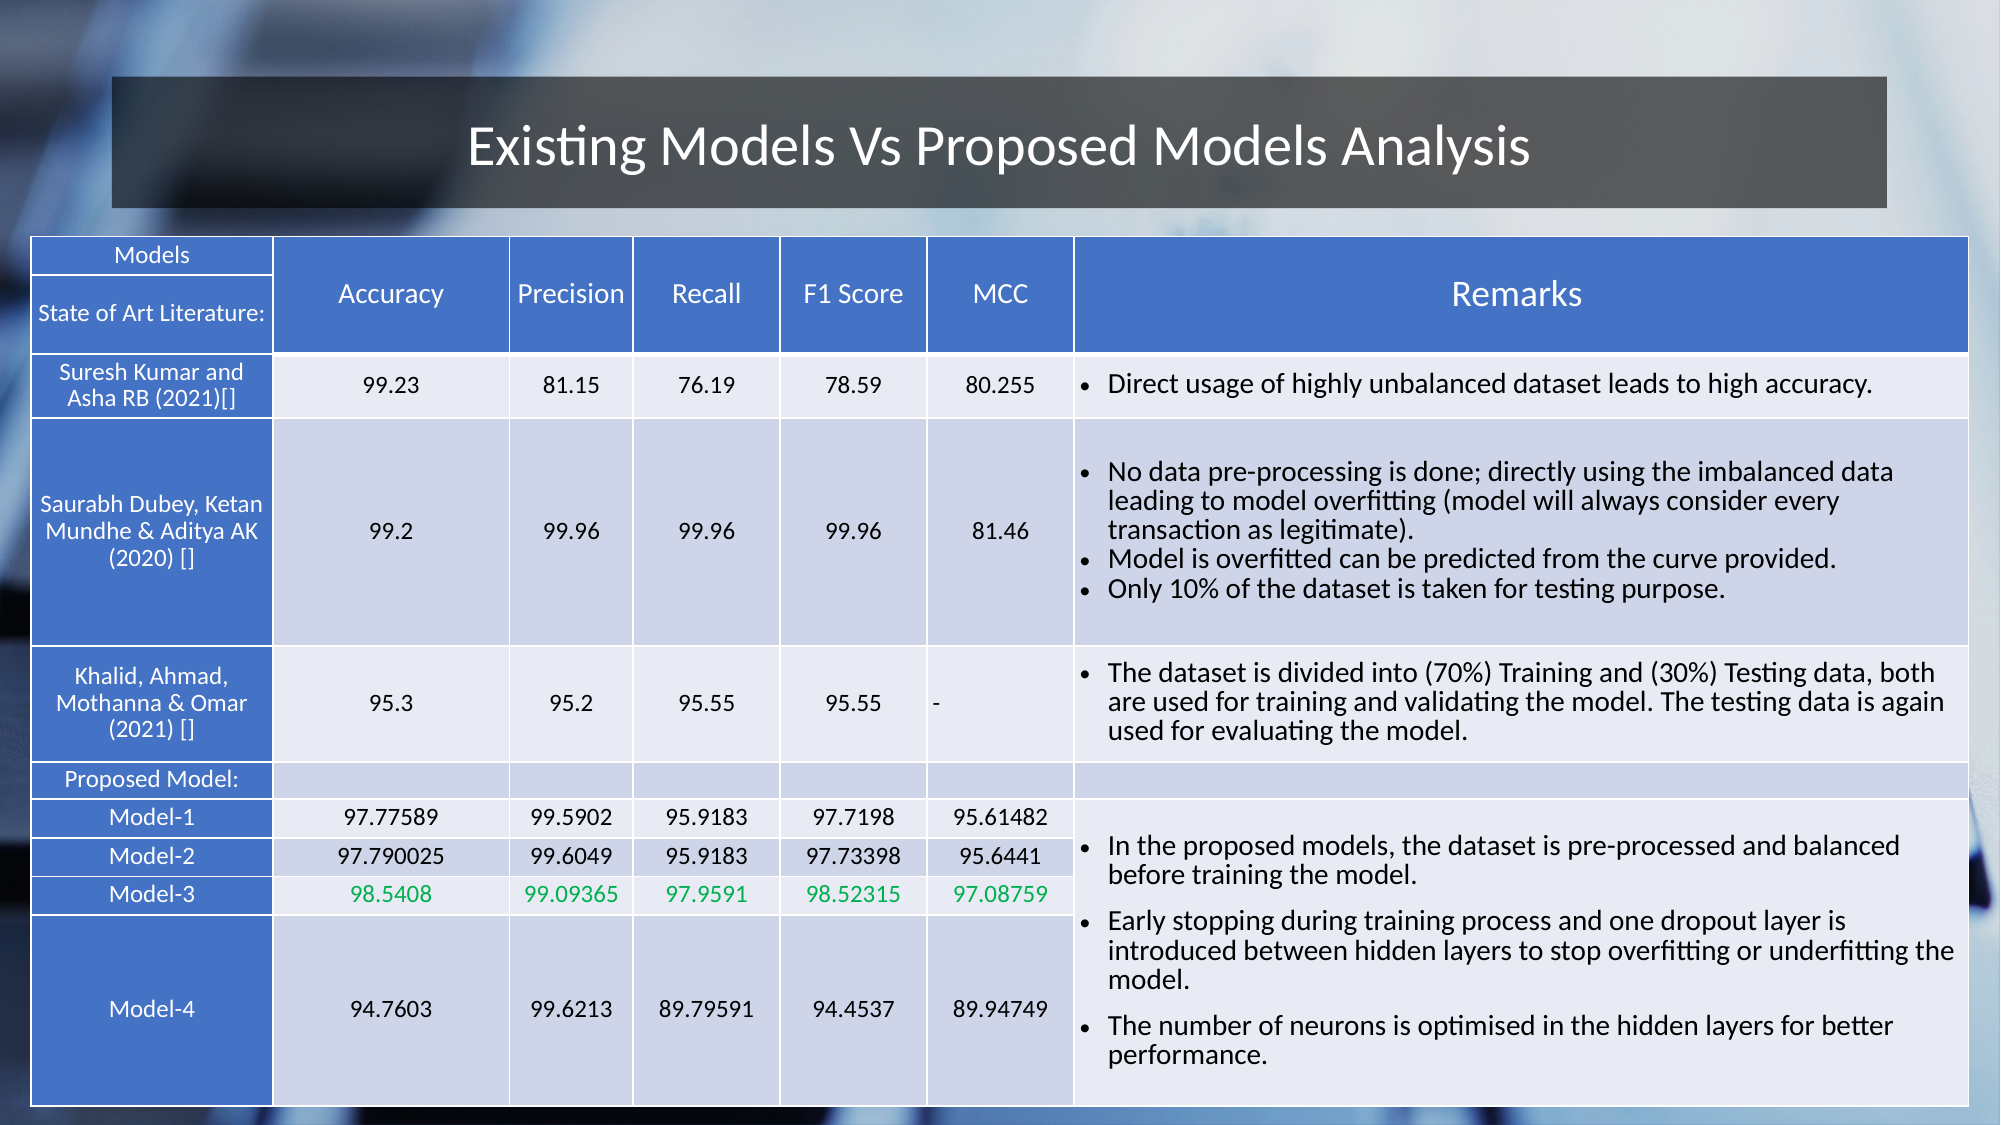

Existing Models Vs Proposed Models Analysis
| Models | Accuracy | Precision | Recall | F1 Score | MCC | Remarks |
| --- | --- | --- | --- | --- | --- | --- |
| State of Art Literature: |  |  |  |  |  |  |
| Suresh Kumar and Asha RB (2021)[] | 99.23 | 81.15 | 76.19 | 78.59 | 80.255 | Direct usage of highly unbalanced dataset leads to high accuracy. |
| Saurabh Dubey, Ketan Mundhe & Aditya AK (2020) [] | 99.2 | 99.96 | 99.96 | 99.96 | 81.46 | No data pre-processing is done; directly using the imbalanced data leading to model overfitting (model will always consider every transaction as legitimate). Model is overfitted can be predicted from the curve provided. Only 10% of the dataset is taken for testing purpose. |
| Khalid, Ahmad, Mothanna & Omar (2021) [] | 95.3 | 95.2 | 95.55 | 95.55 | - | The dataset is divided into (70%) Training and (30%) Testing data, both are used for training and validating the model. The testing data is again used for evaluating the model. |
| Proposed Model: |  |  |  |  |  |  |
| Model-1 | 97.77589 | 99.5902 | 95.9183 | 97.7198 | 95.61482 | In the proposed models, the dataset is pre-processed and balanced before training the model. Early stopping during training process and one dropout layer is introduced between hidden layers to stop overfitting or underfitting the model. The number of neurons is optimised in the hidden layers for better performance. |
| Model-2 | 97.790025 | 99.6049 | 95.9183 | 97.73398 | 95.6441 |  |
| Model-3 | 98.5408 | 99.09365 | 97.9591 | 98.52315 | 97.08759 |  |
| Model-4 | 94.7603 | 99.6213 | 89.79591 | 94.4537 | 89.94749 |  |

…

31